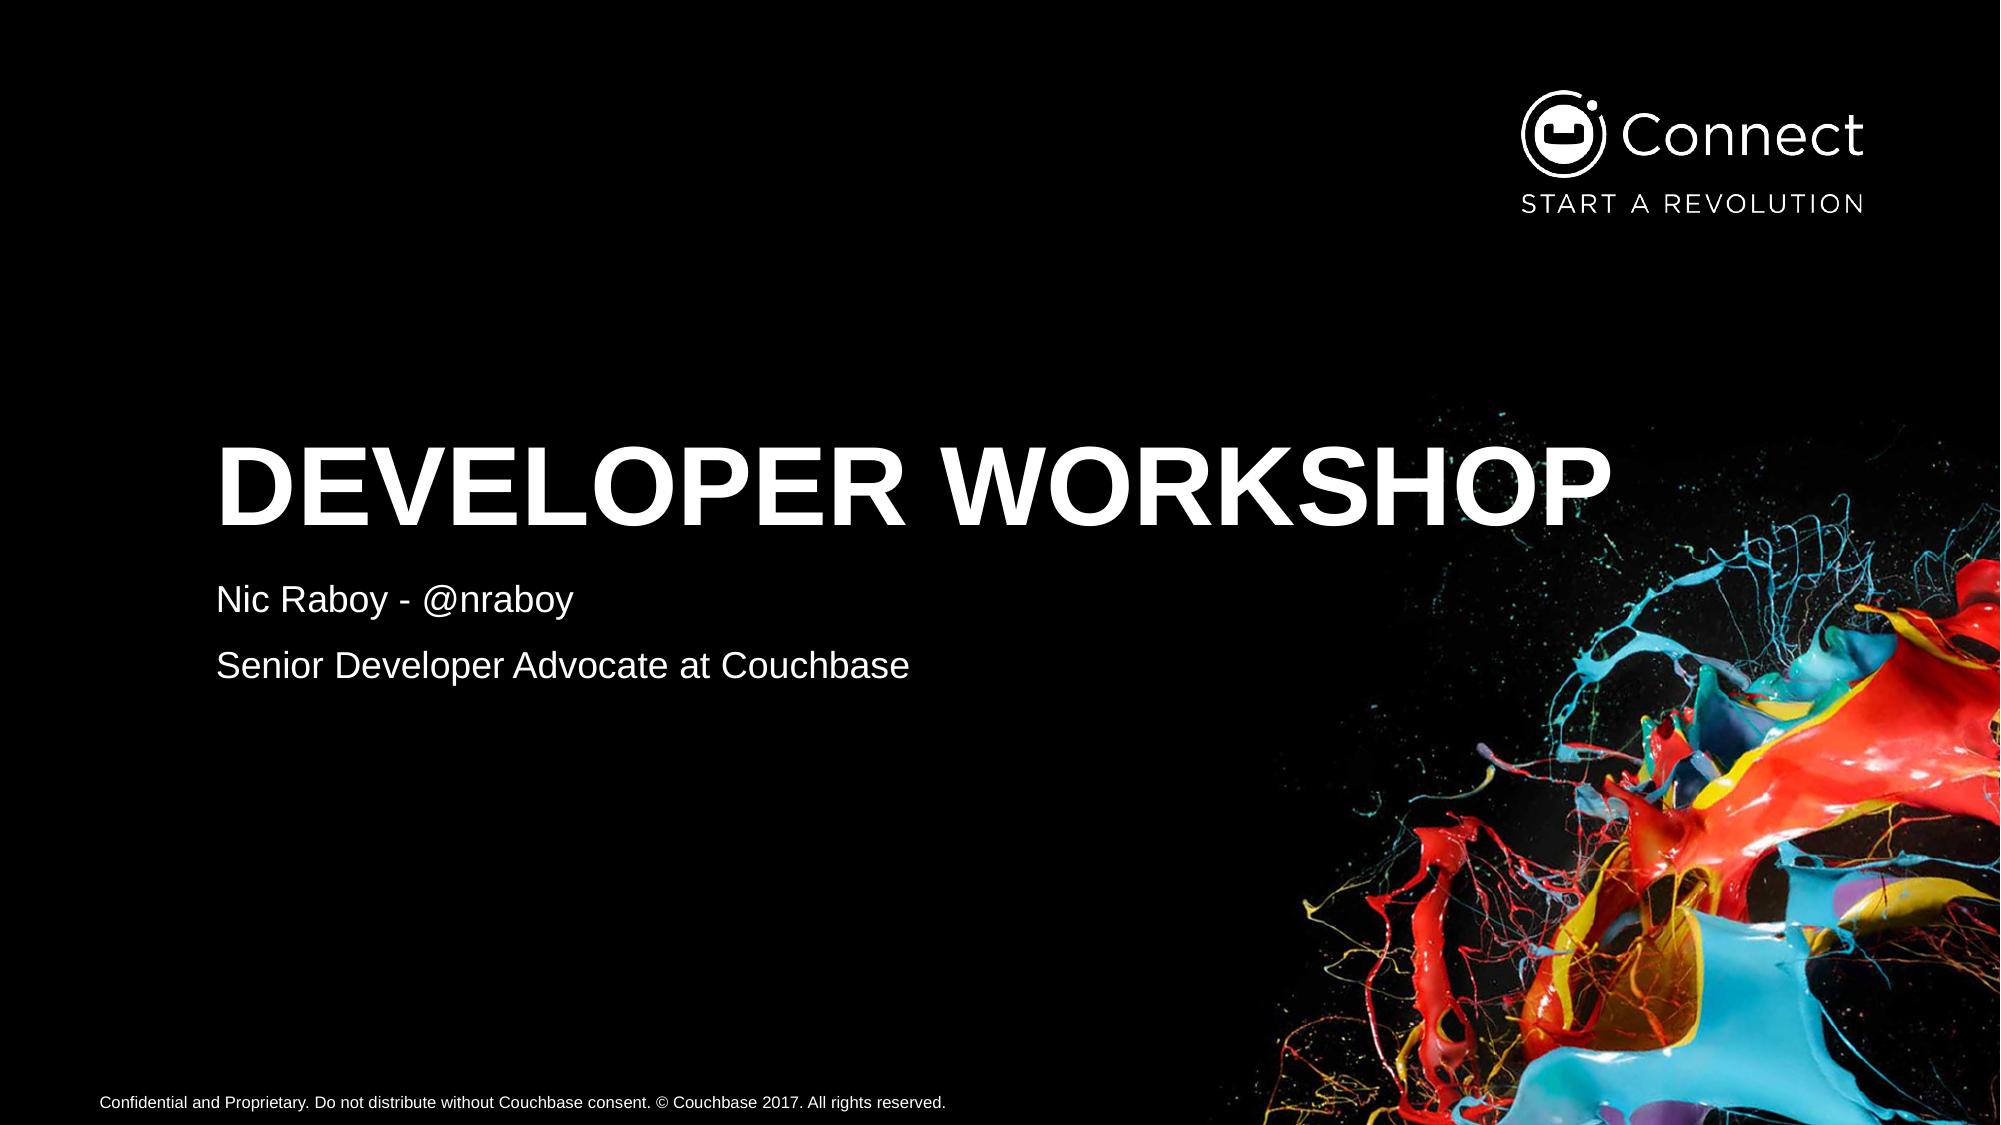

# Developer Workshop
Nic Raboy - @nraboy
Senior Developer Advocate at Couchbase